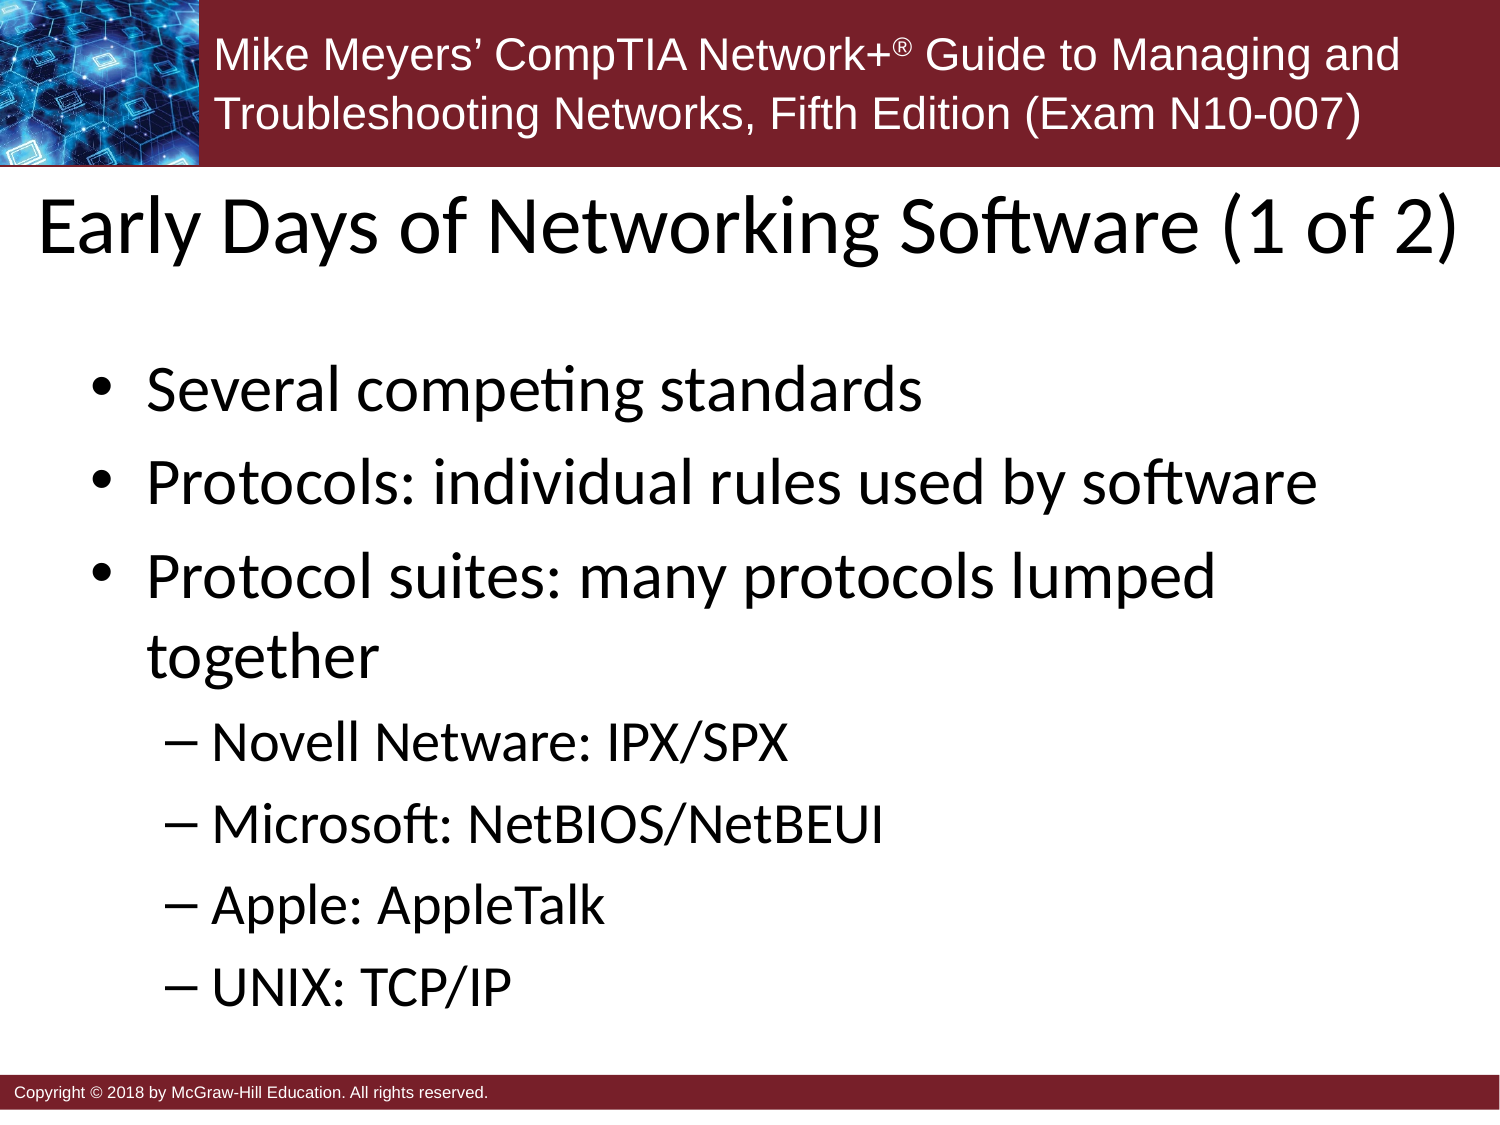

# Early Days of Networking Software (1 of 2)
Several competing standards
Protocols: individual rules used by software
Protocol suites: many protocols lumped together
Novell Netware: IPX/SPX
Microsoft: NetBIOS/NetBEUI
Apple: AppleTalk
UNIX: TCP/IP